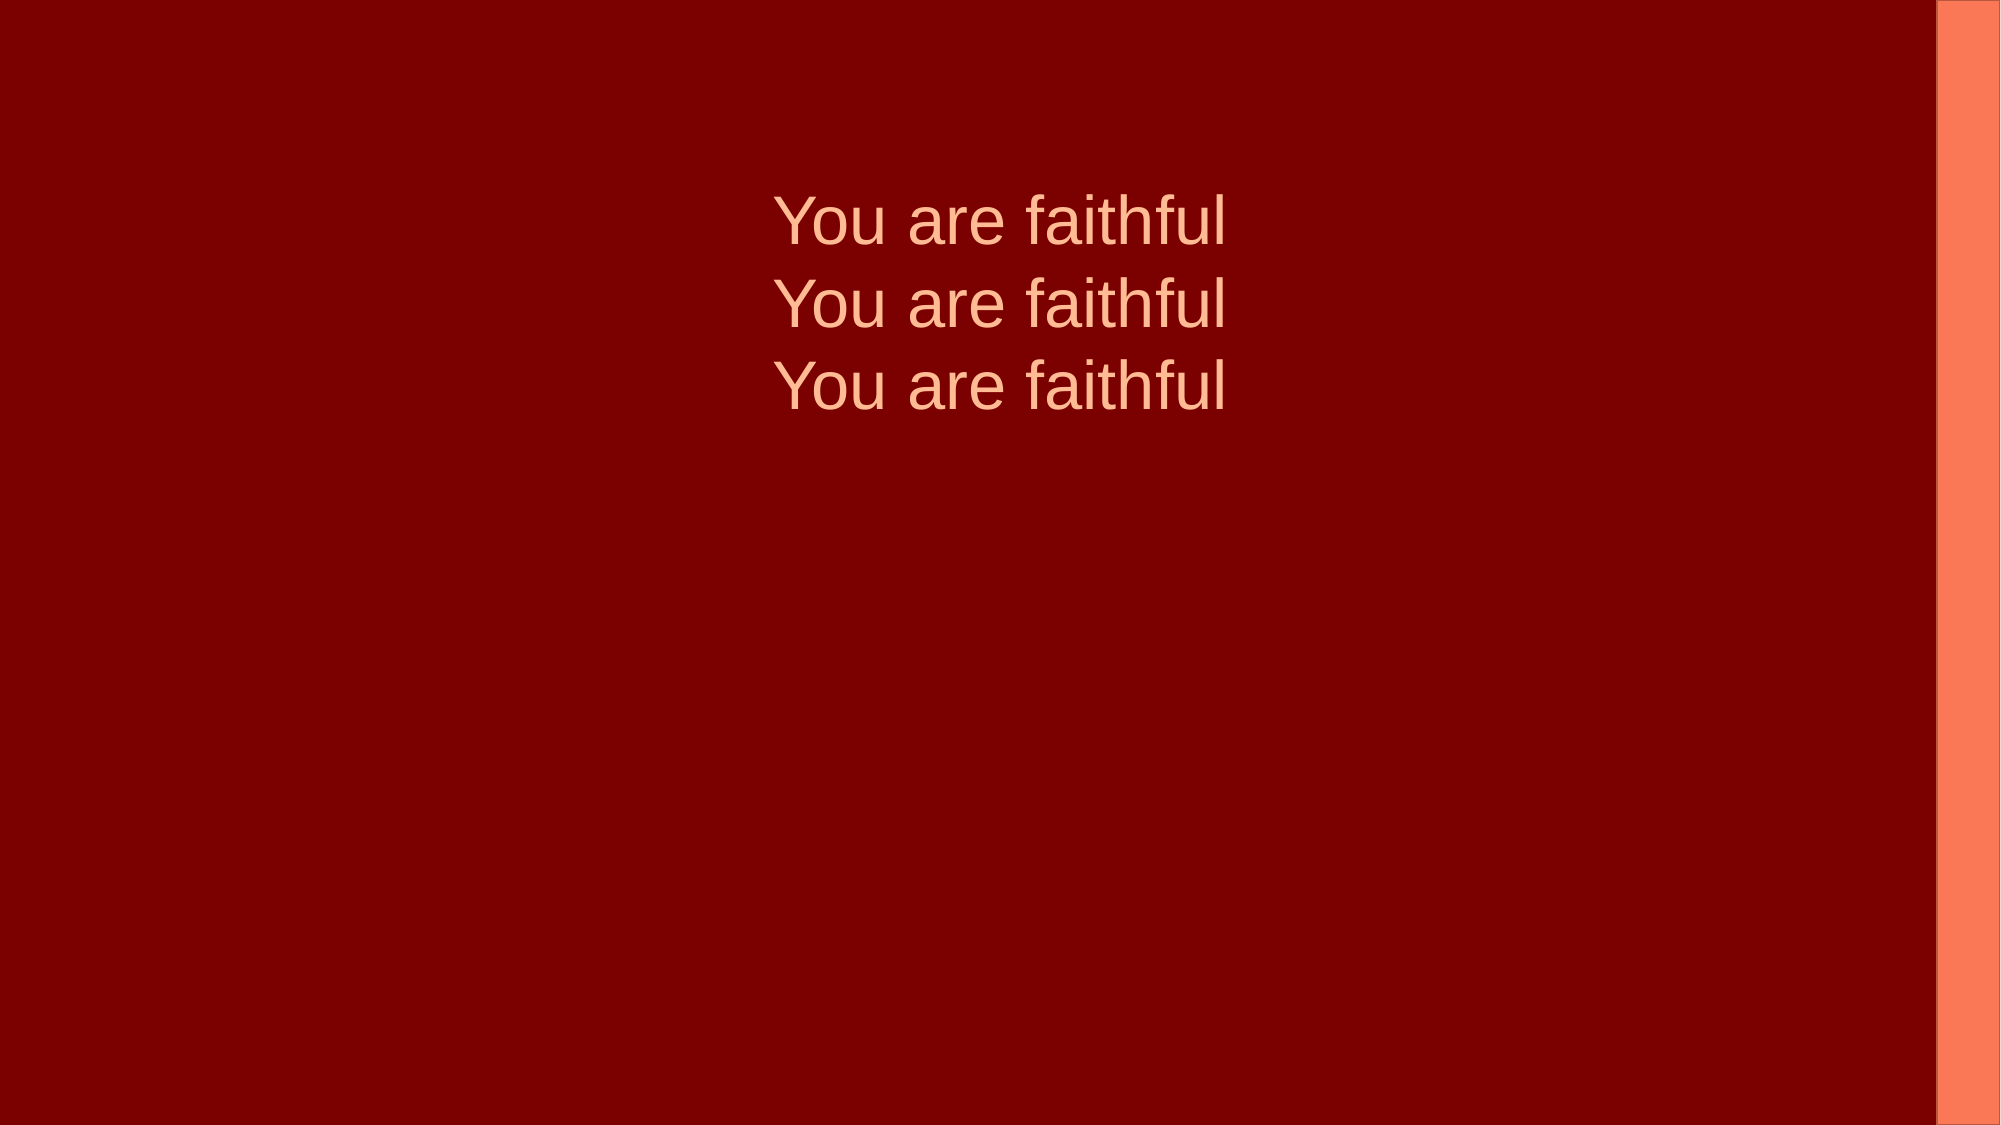

You are faithful
You are faithful
You are faithful